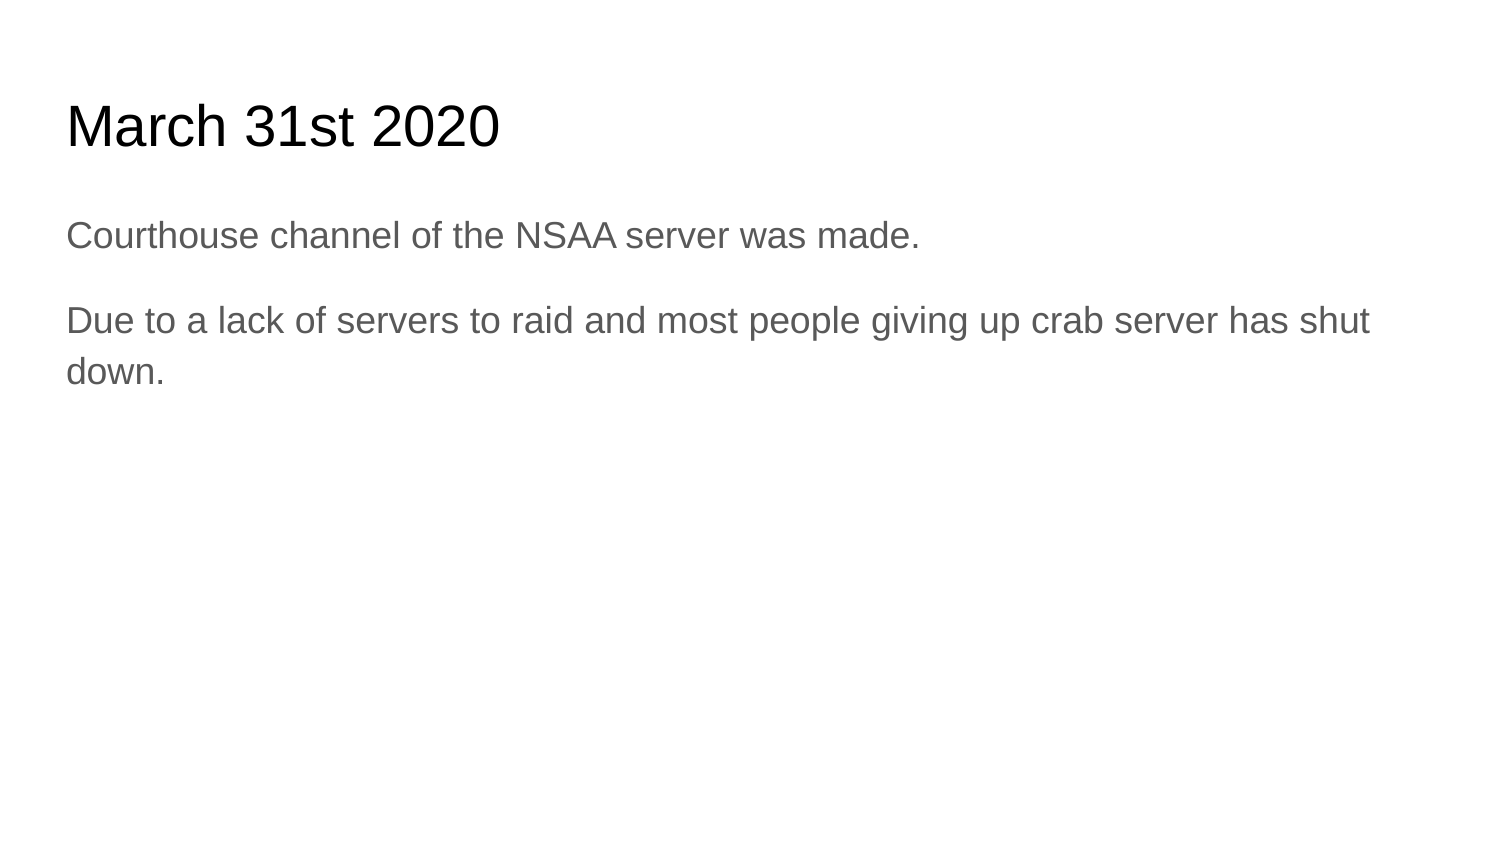

# March 31st 2020
Courthouse channel of the NSAA server was made.
Due to a lack of servers to raid and most people giving up crab server has shut down.